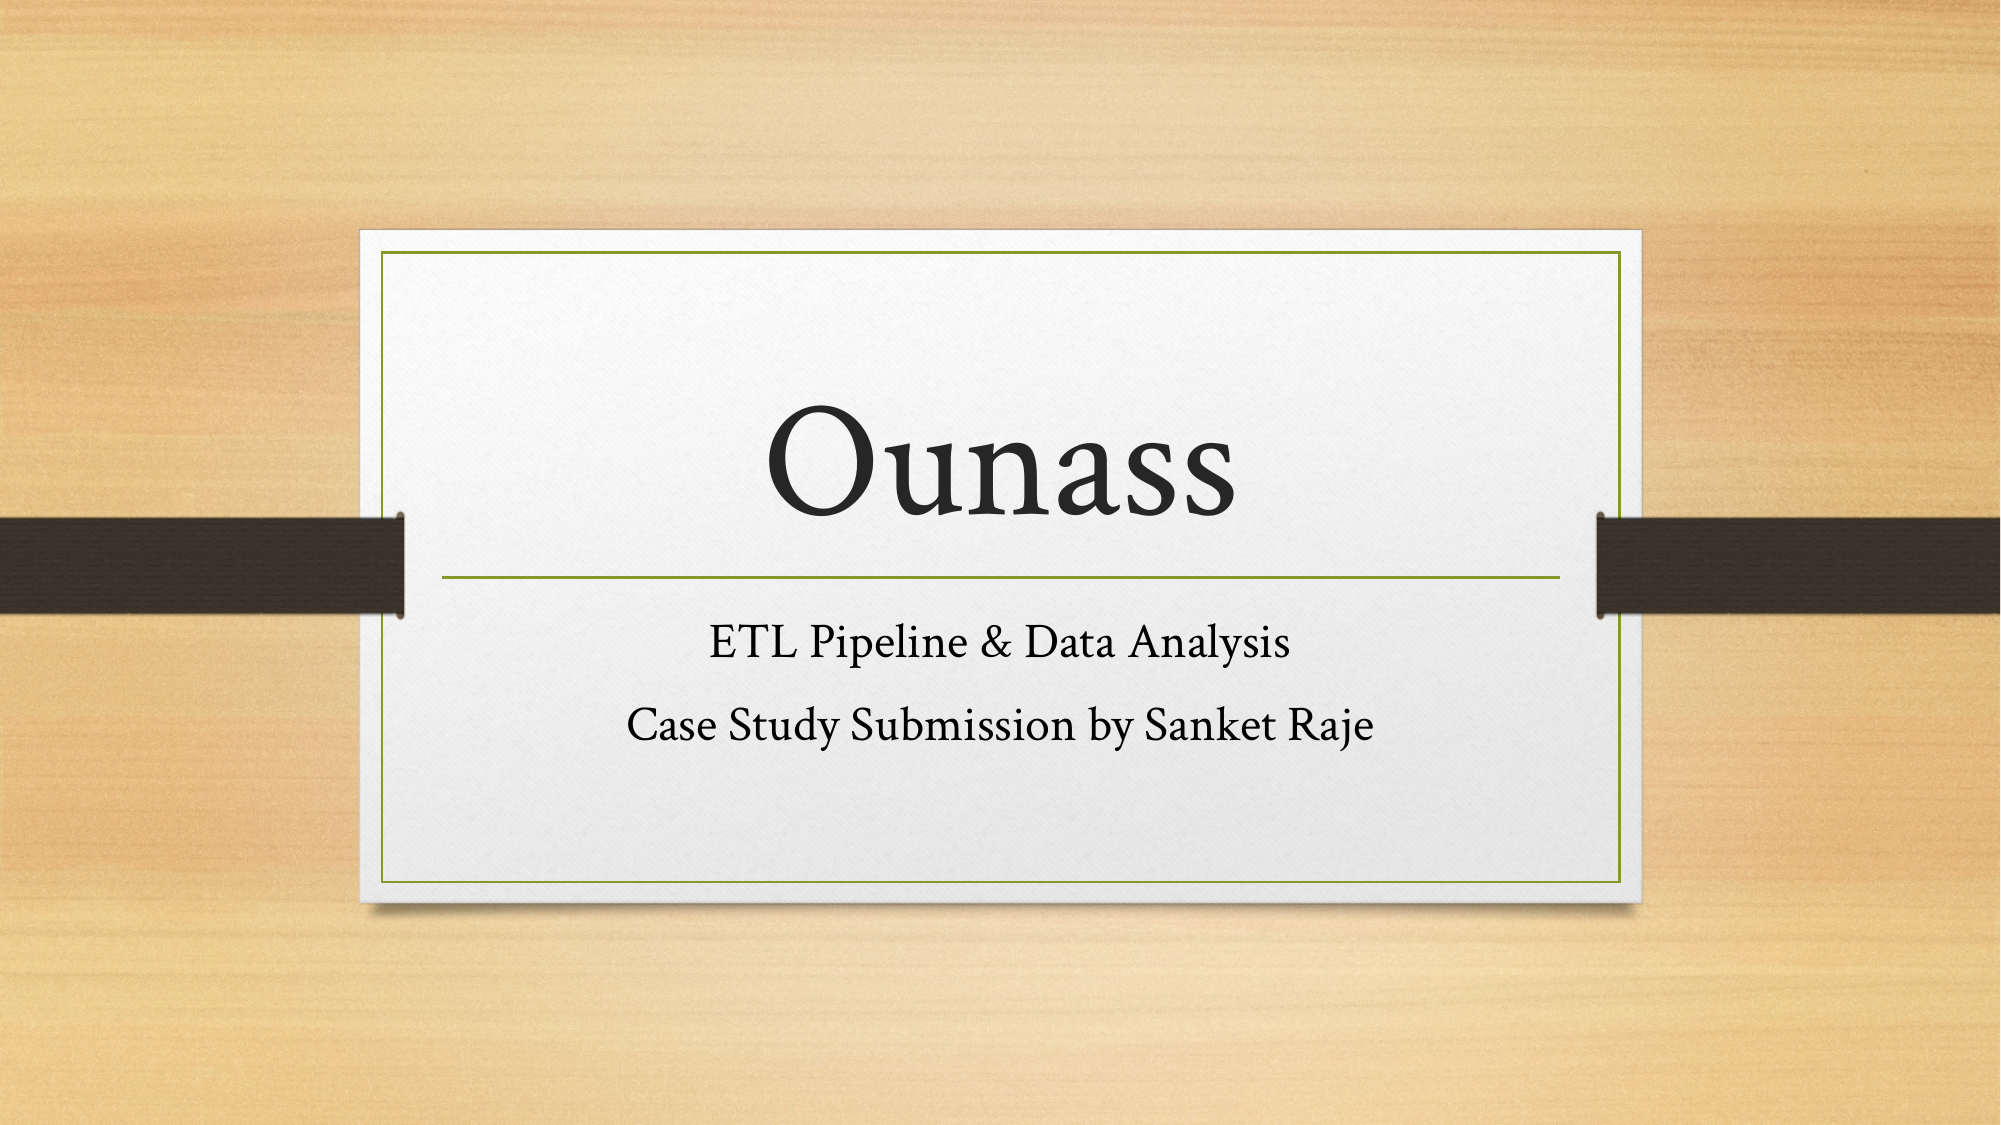

# Ounass
ETL Pipeline & Data Analysis
Case Study Submission by Sanket Raje